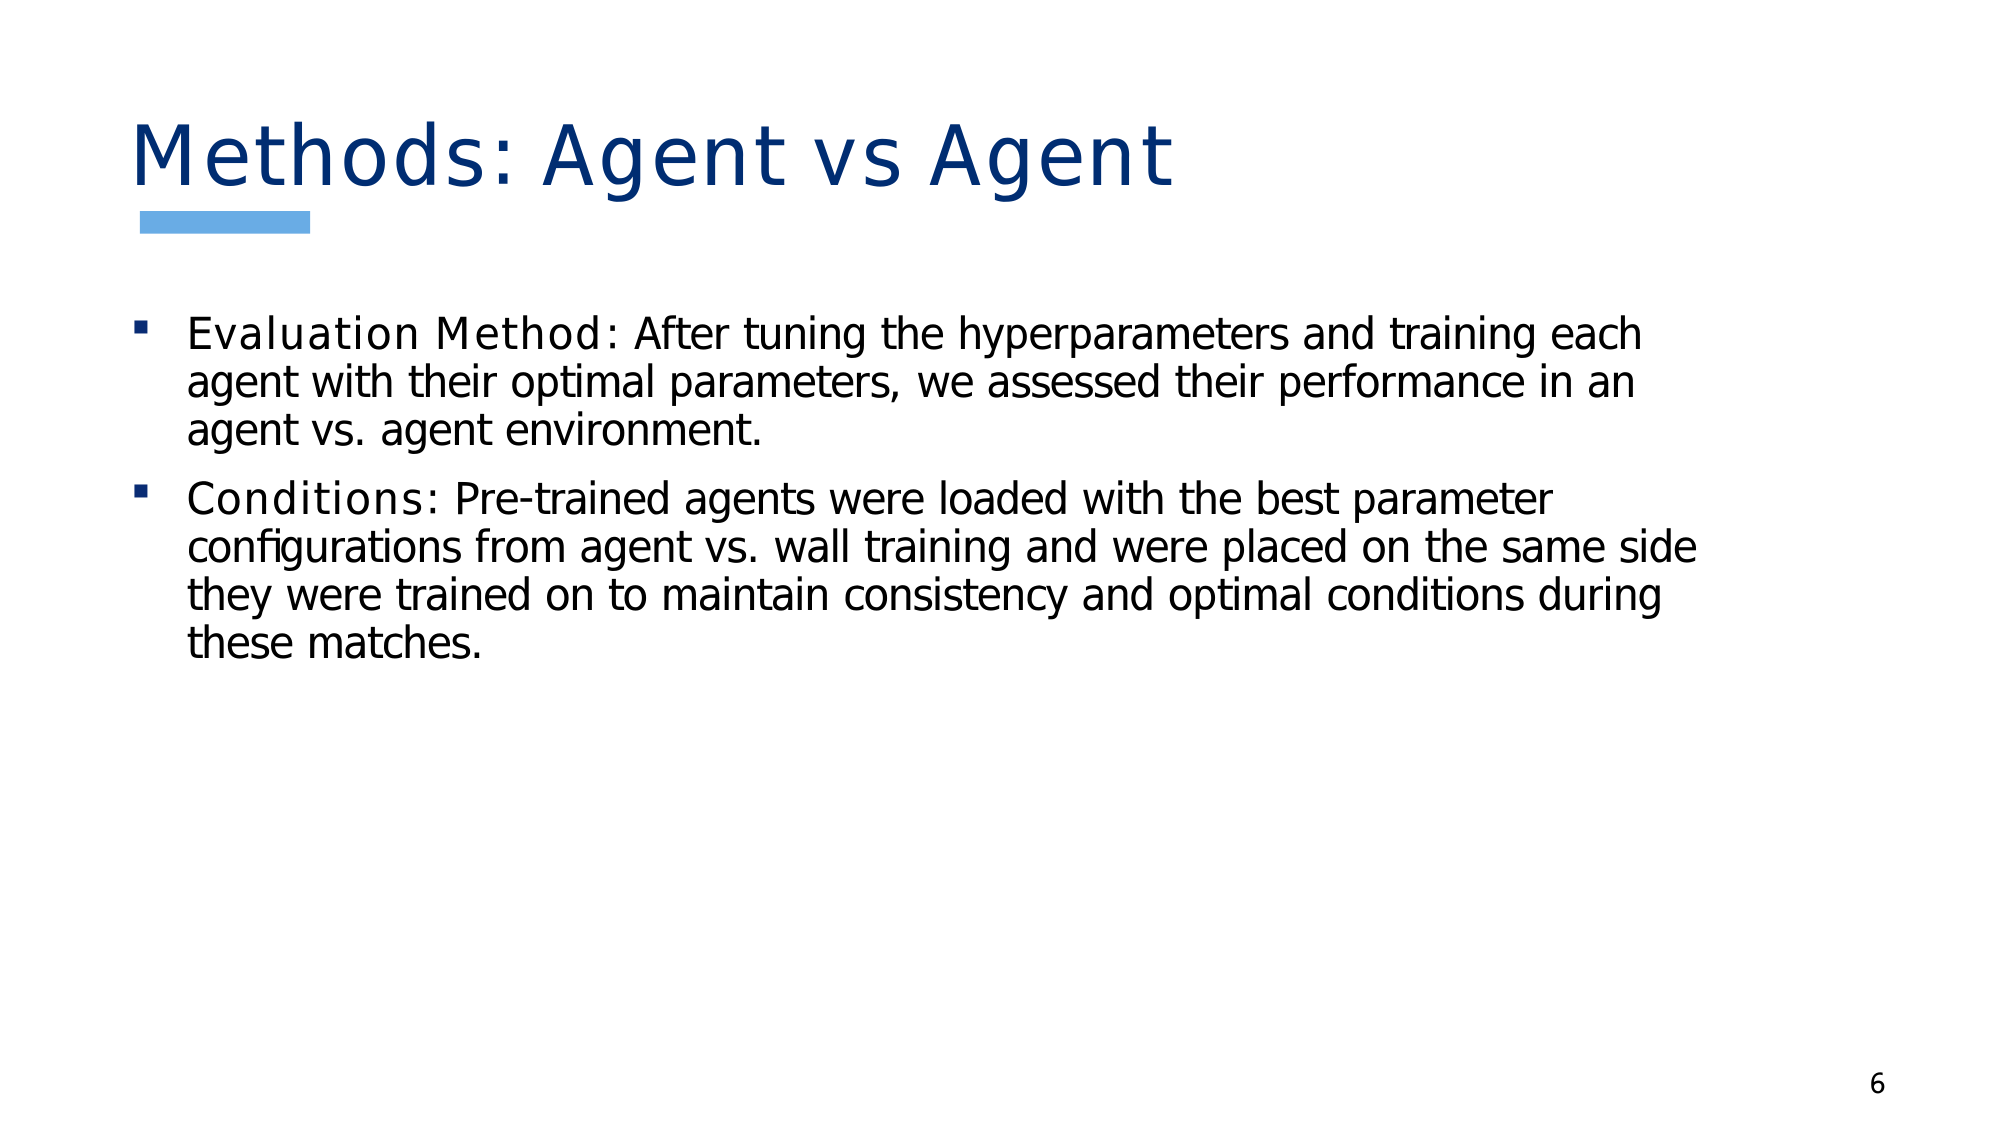

# Methods: Agent vs Agent
Evaluation Method: After tuning the hyperparameters and training each agent with their optimal parameters, we assessed their performance in an agent vs. agent environment.
Conditions: Pre-trained agents were loaded with the best parameter configurations from agent vs. wall training and were placed on the same side they were trained on to maintain consistency and optimal conditions during these matches.